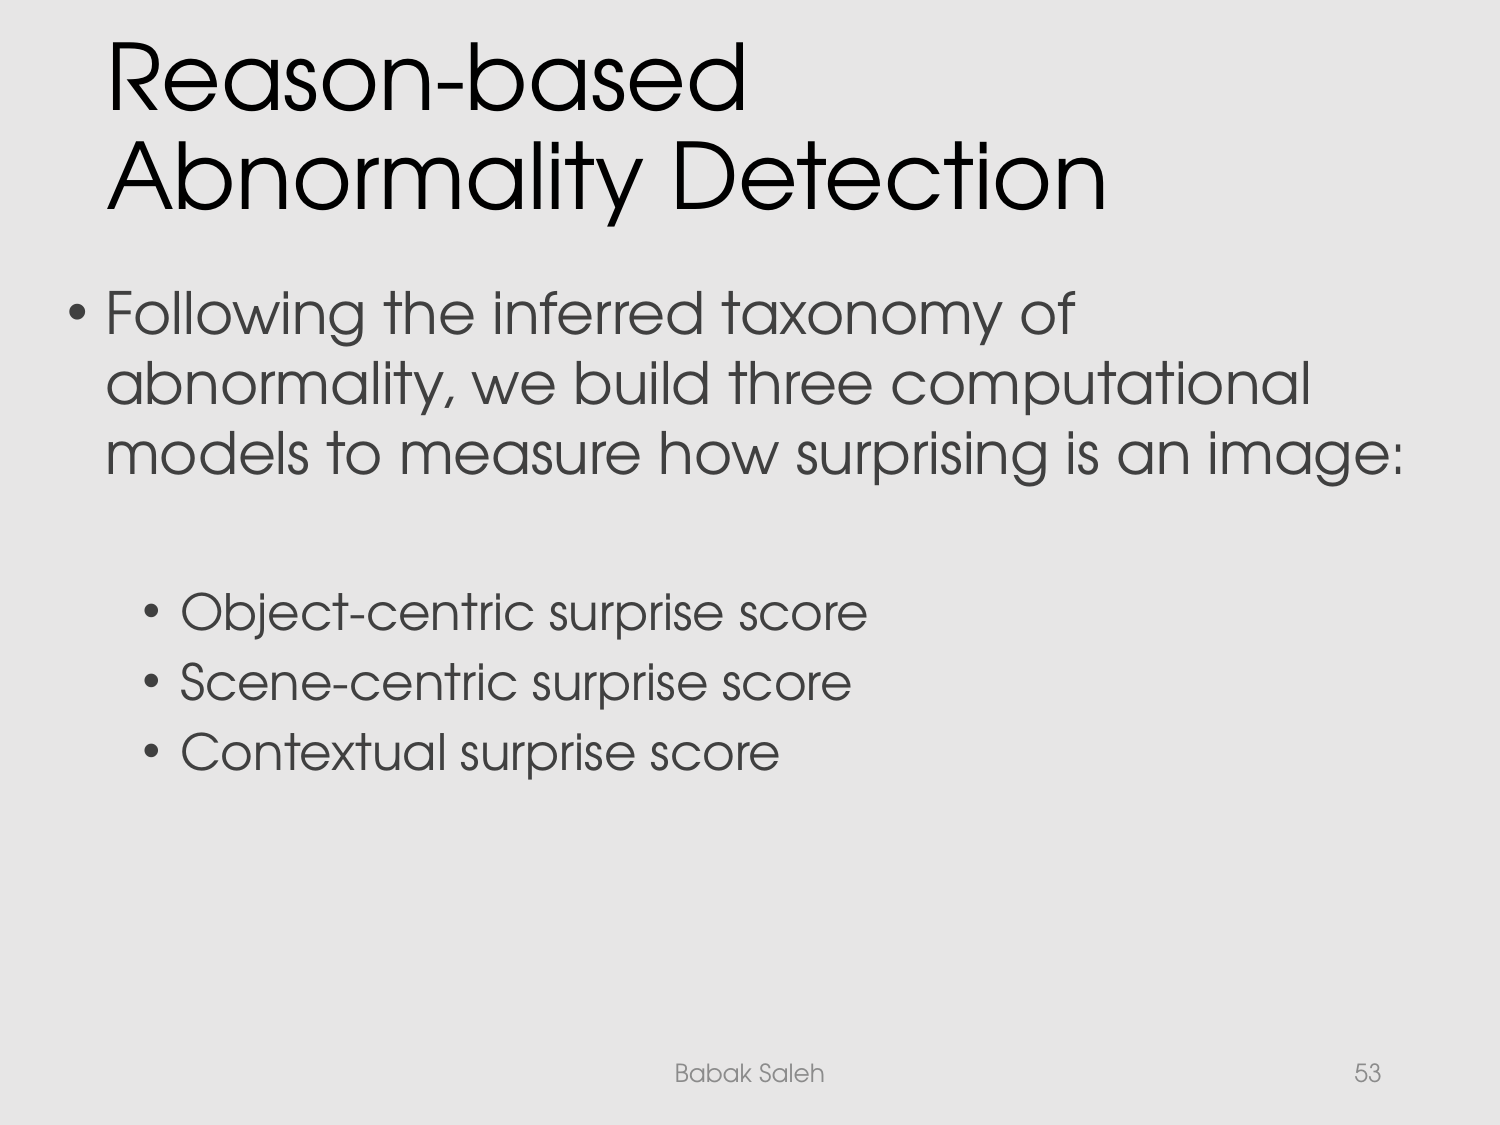

# Reason-based Abnormality Detection
Following the inferred taxonomy of abnormality, we build three computational models to measure how surprising is an image:

Object-centric surprise score
Scene-centric surprise score
Contextual surprise score
Babak Saleh
53